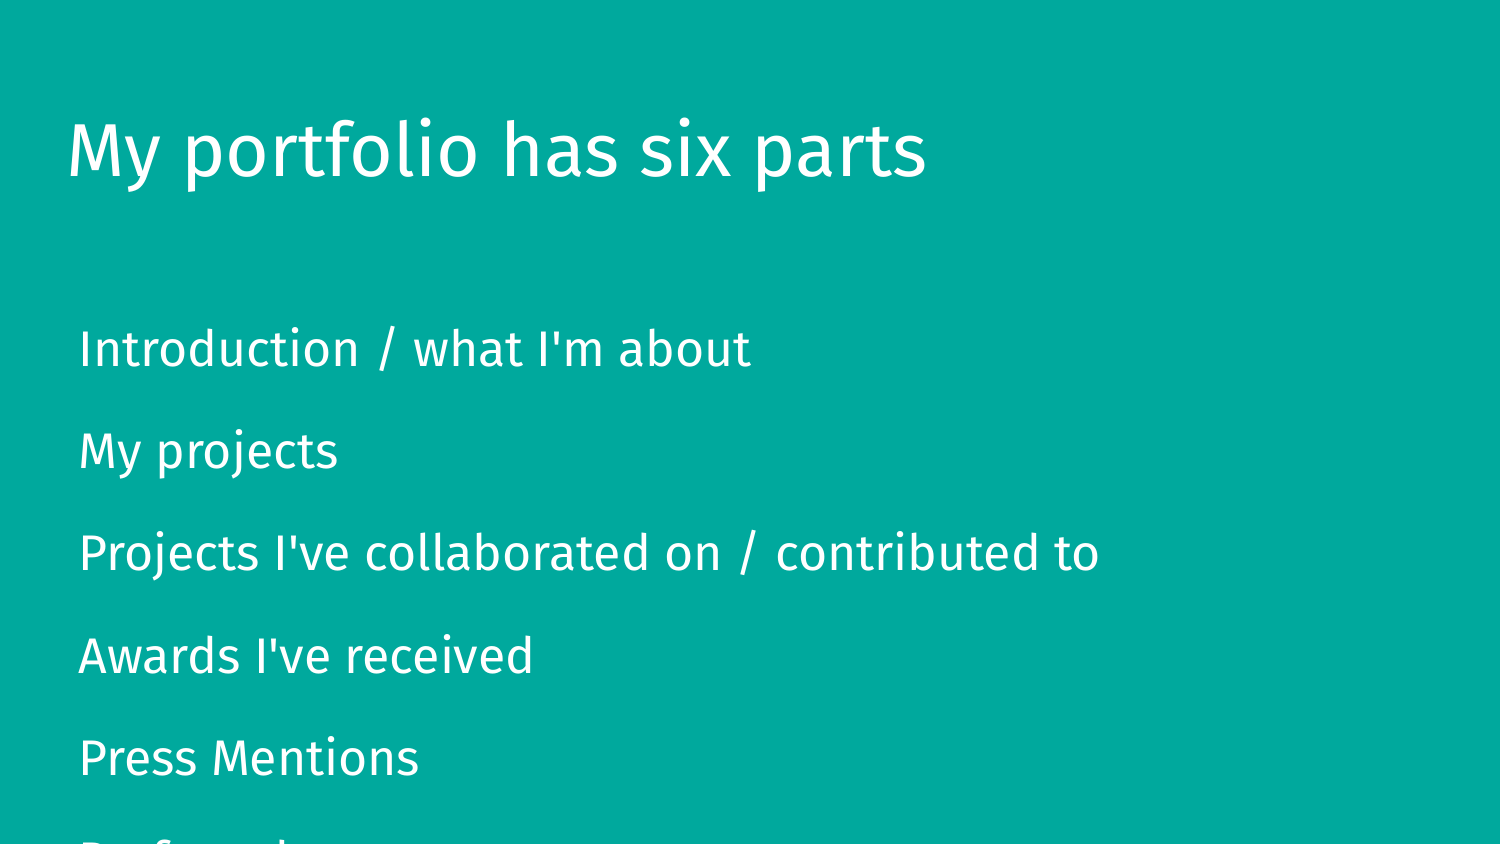

# My portfolio has six parts

Introduction / what I'm about
My projects
Projects I've collaborated on / contributed to
Awards I've received
Press Mentions
Preferred ways to contact me